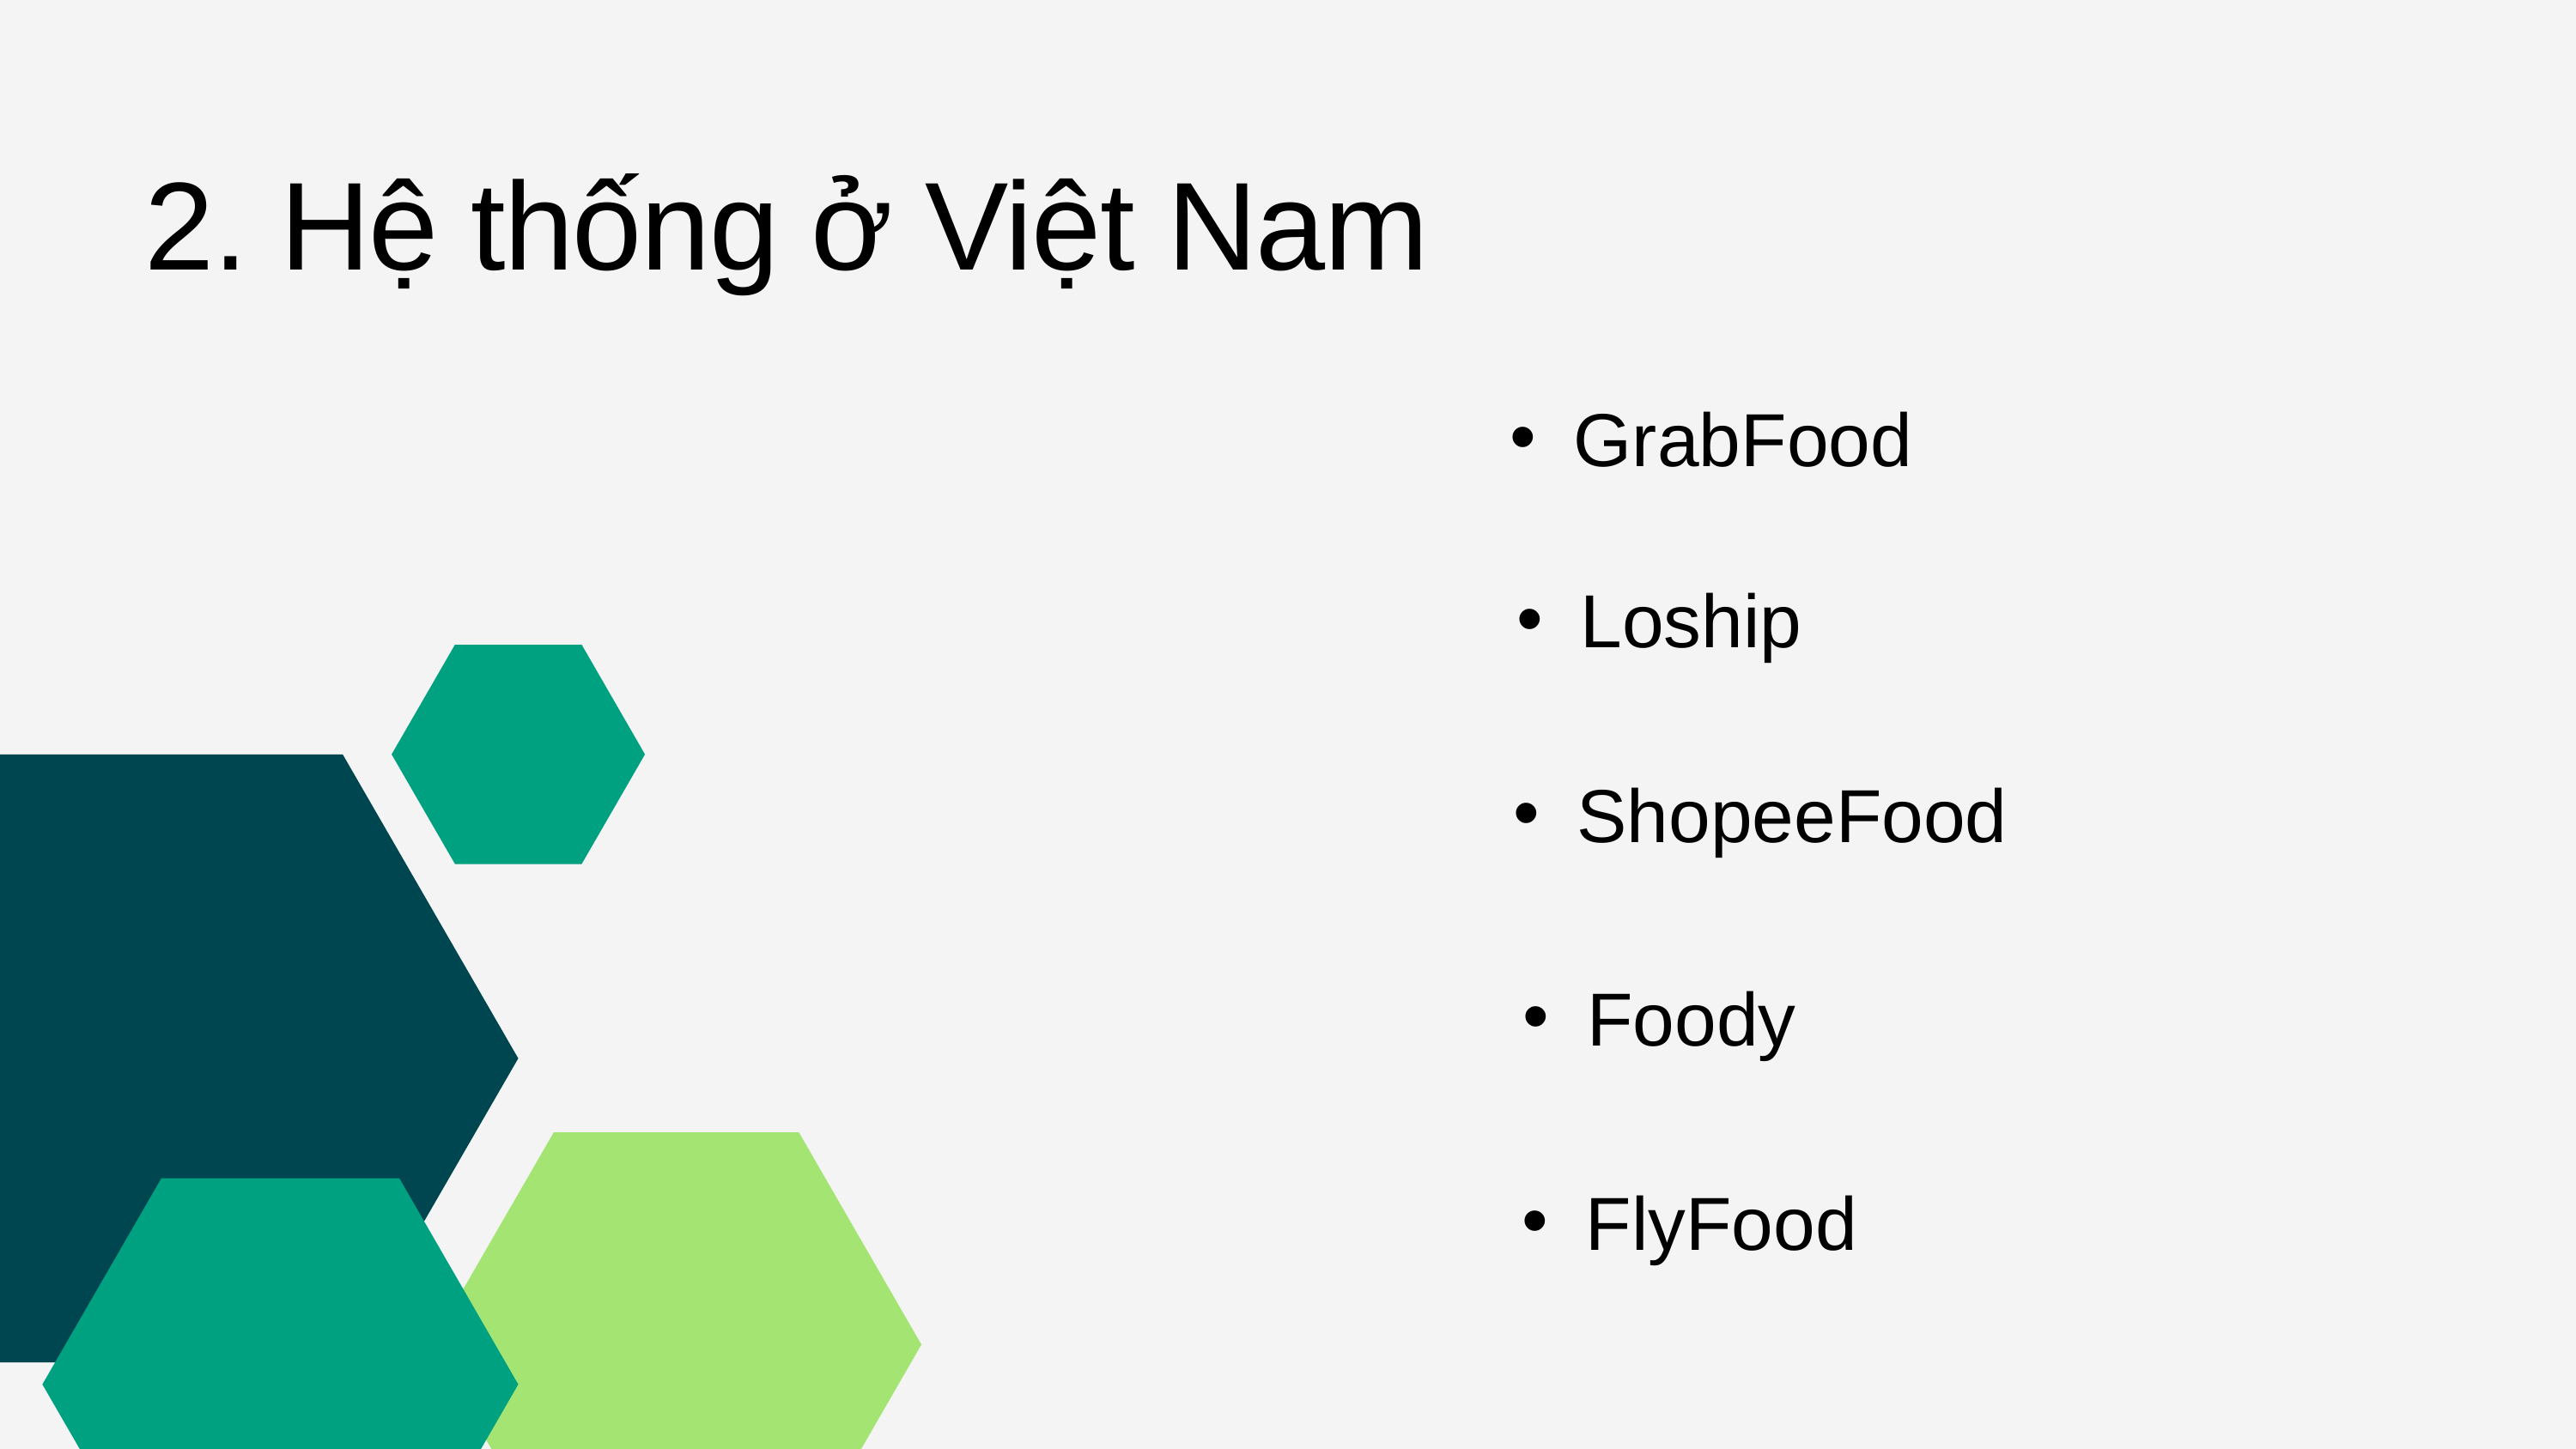

2. Hệ thống ở Việt Nam
GrabFood
Loship

ShopeeFood

Foody

FlyFood